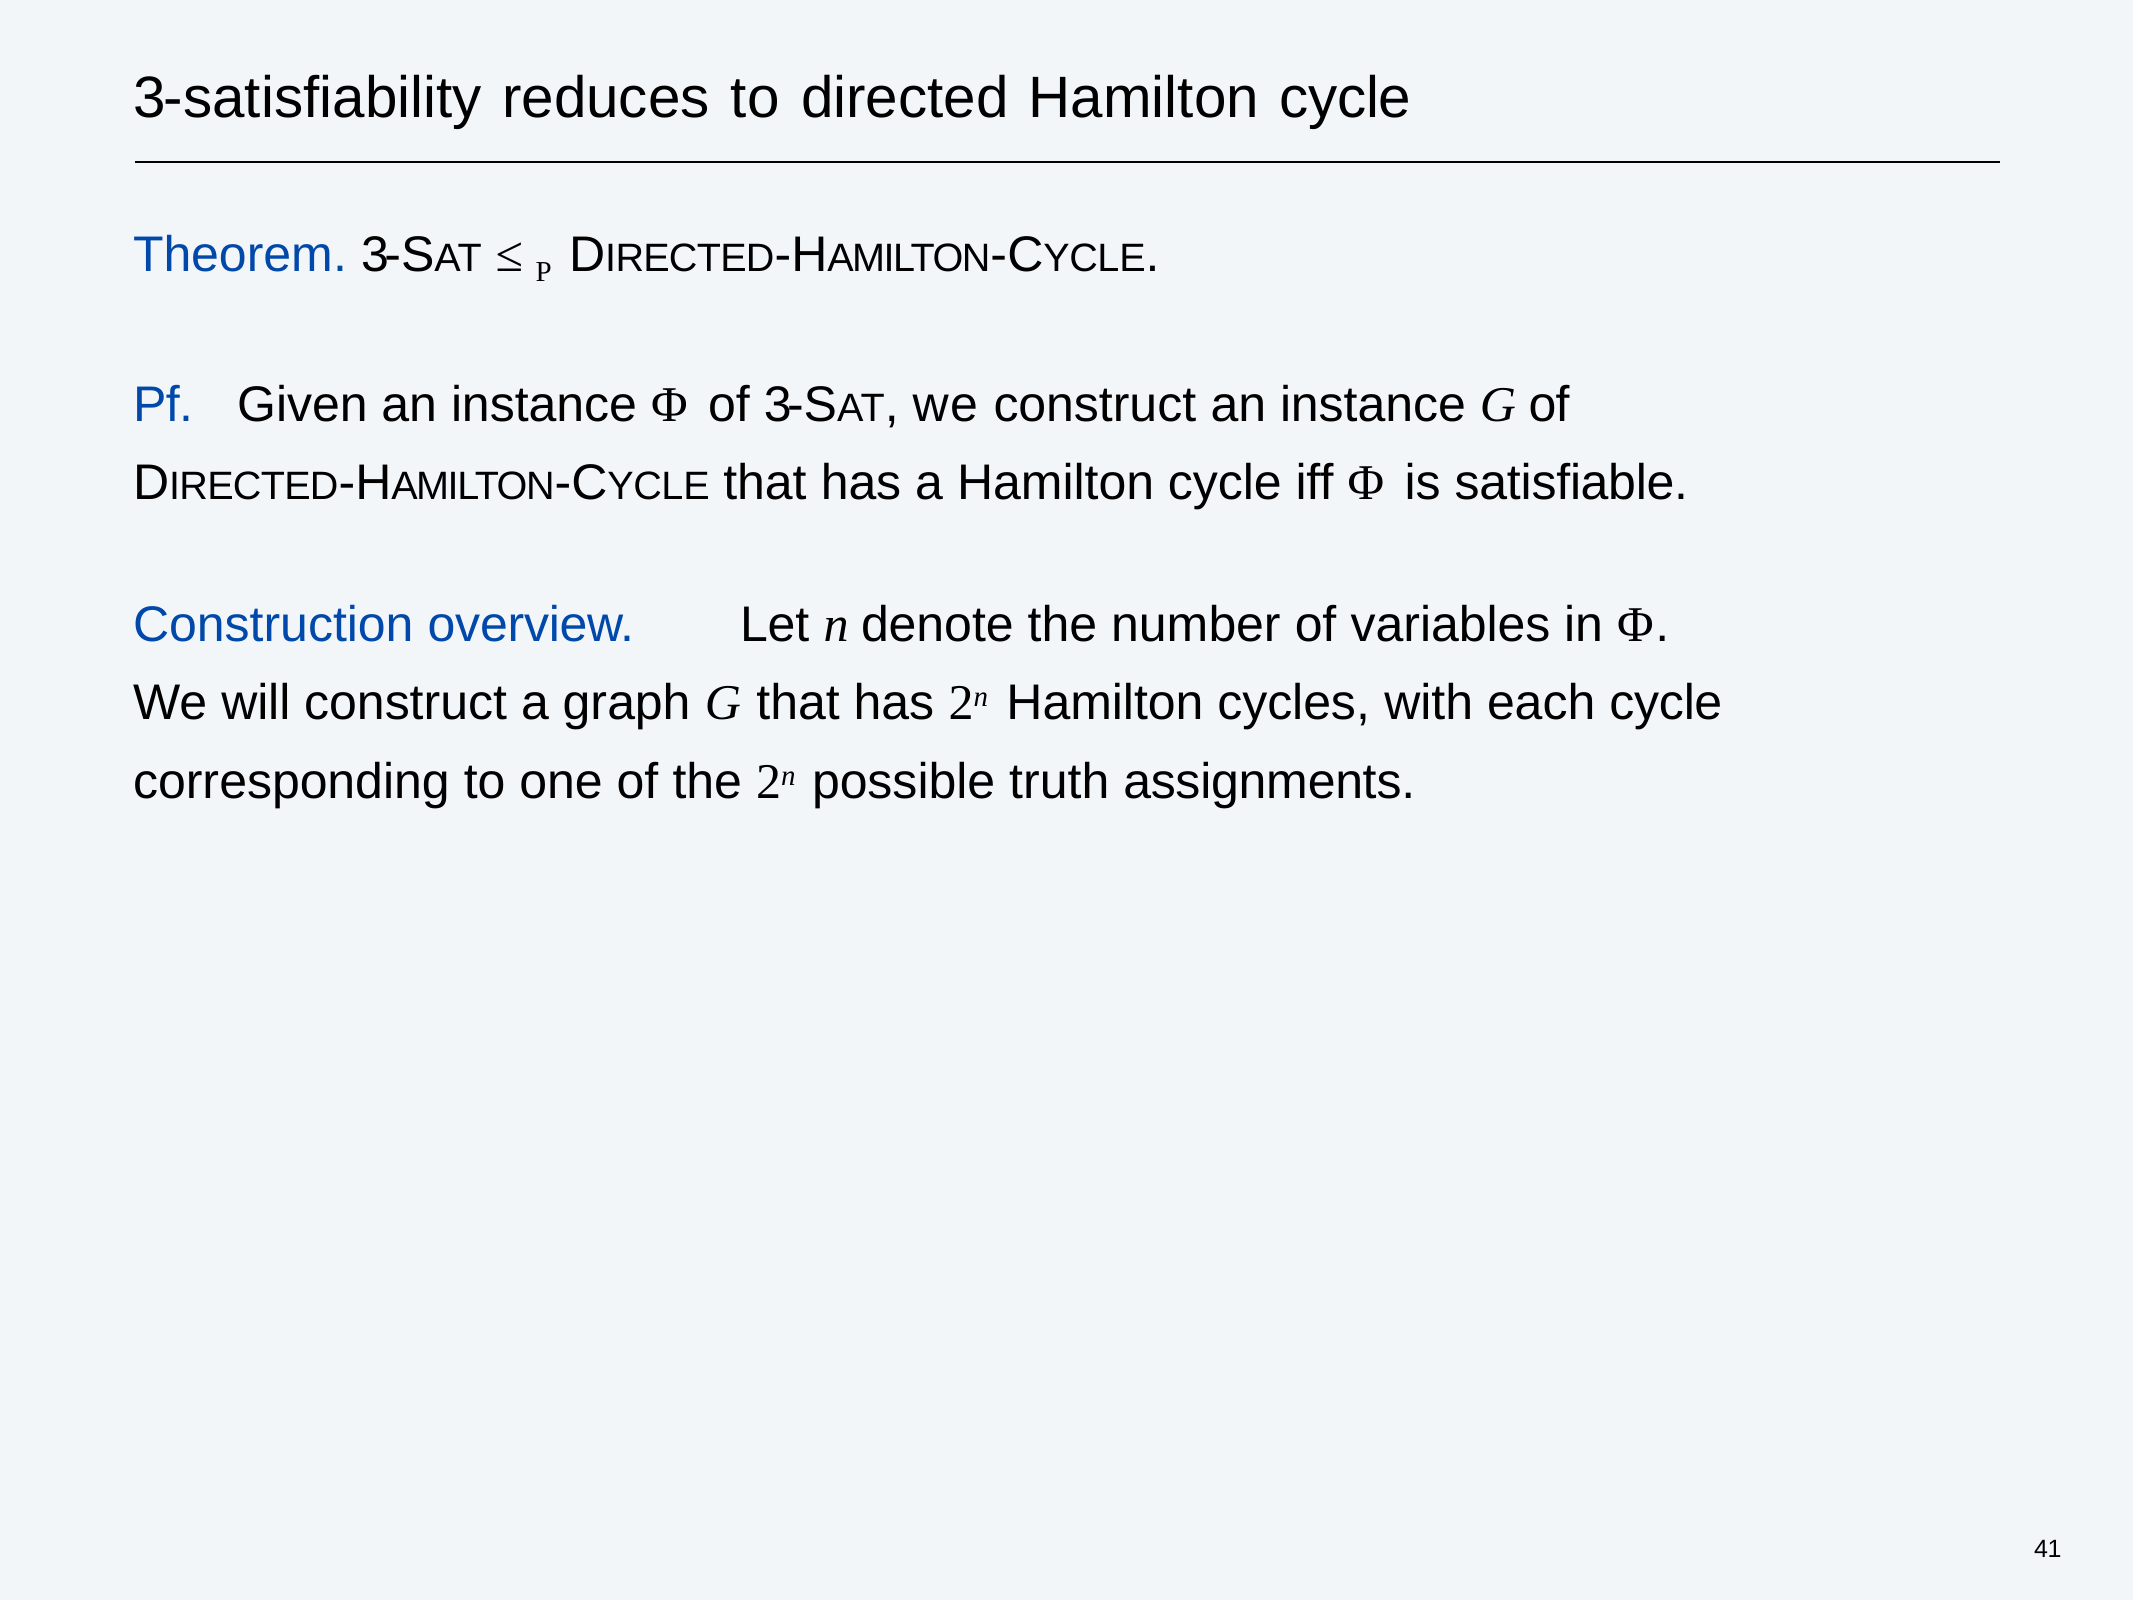

# 3-satisfiability reduces to directed Hamilton cycle

Theorem. 3-SAT ≤ P DIRECTED-HAMILTON-CYCLE.

Pf.	Given an instance Φ of 3-SAT, we construct an instance G of DIRECTED-HAMILTON-CYCLE that has a Hamilton cycle iff Φ is satisfiable.

Construction overview.	Let n denote the number of variables in Φ.
We will construct a graph G that has 2n Hamilton cycles, with each cycle corresponding to one of the 2n possible truth assignments.
41